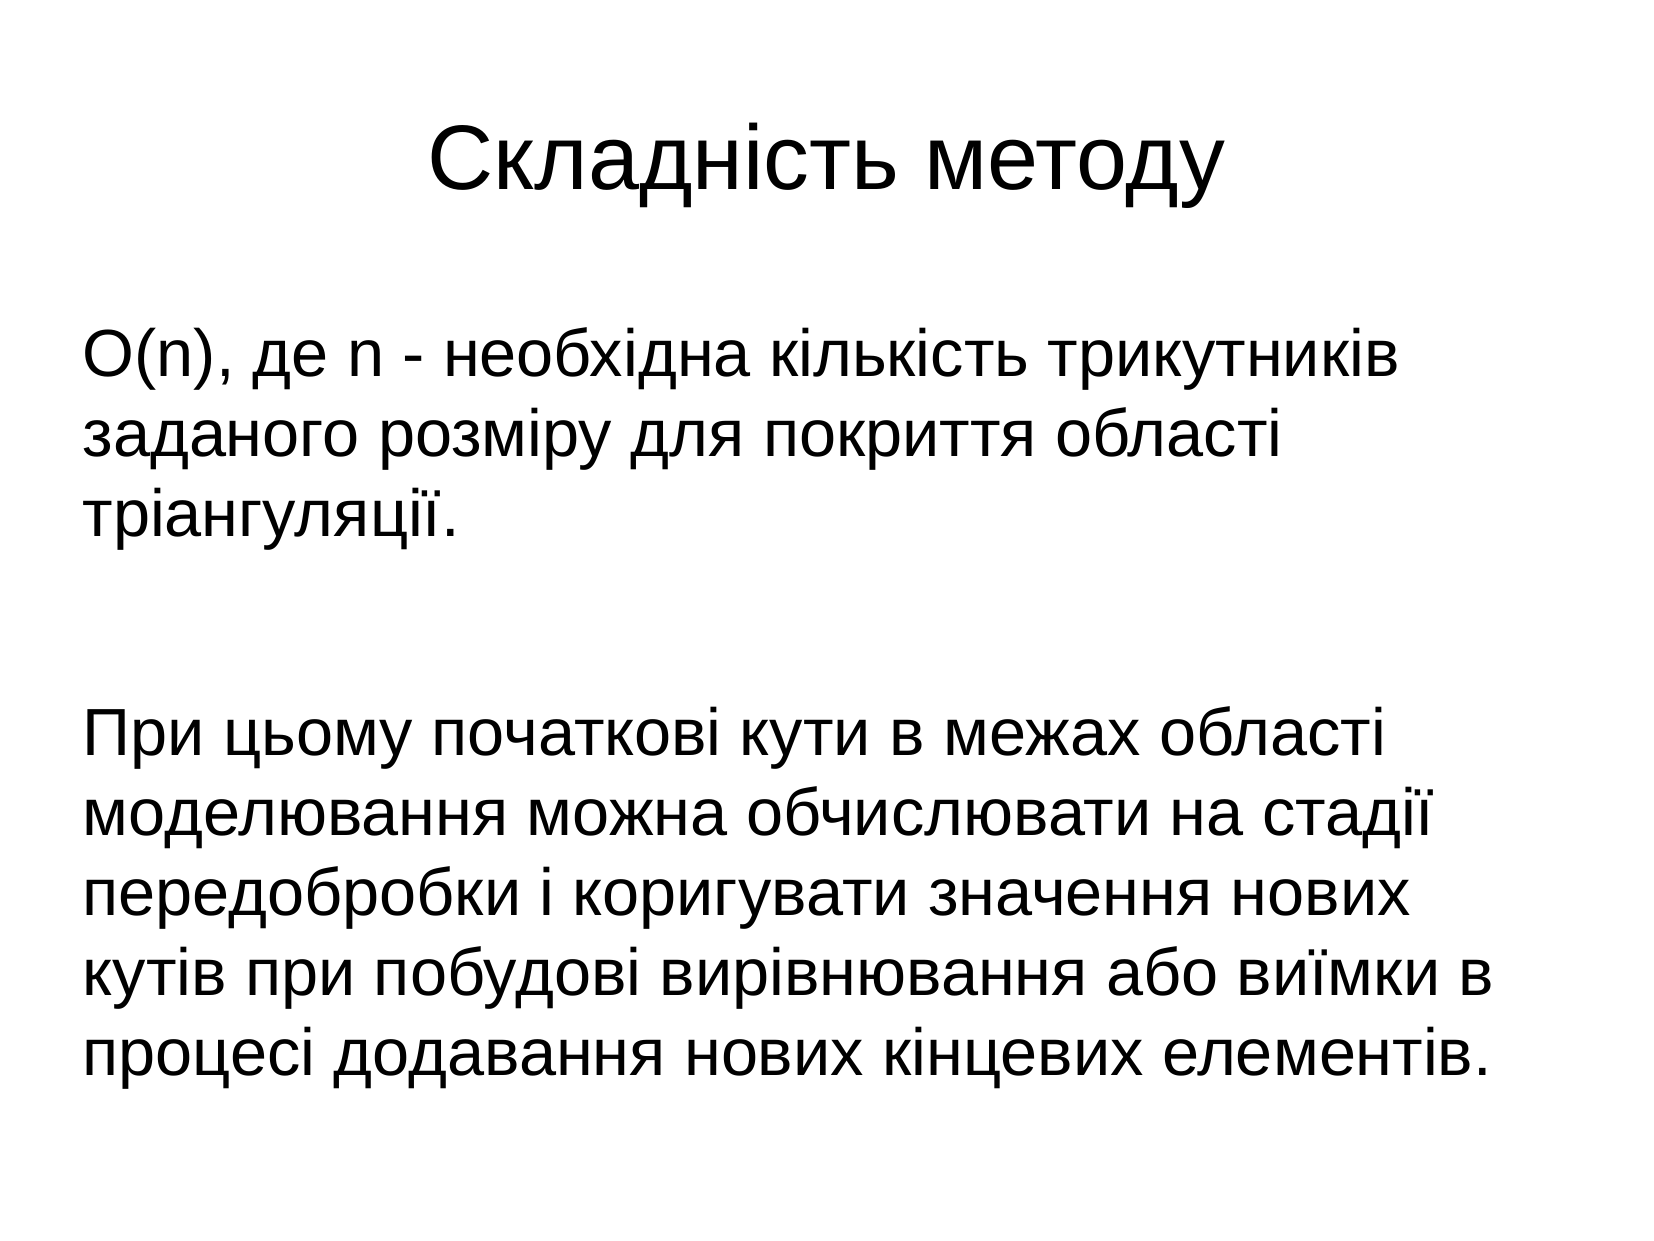

Складність методу
О(n), де n - необхідна кількість трикутників заданого розміру для покриття області тріангуляції.

При цьому початкові кути в межах області моделювання можна обчислювати на стадії передобробки і коригувати значення нових кутів при побудові вирівнювання або виїмки в процесі додавання нових кінцевих елементів.